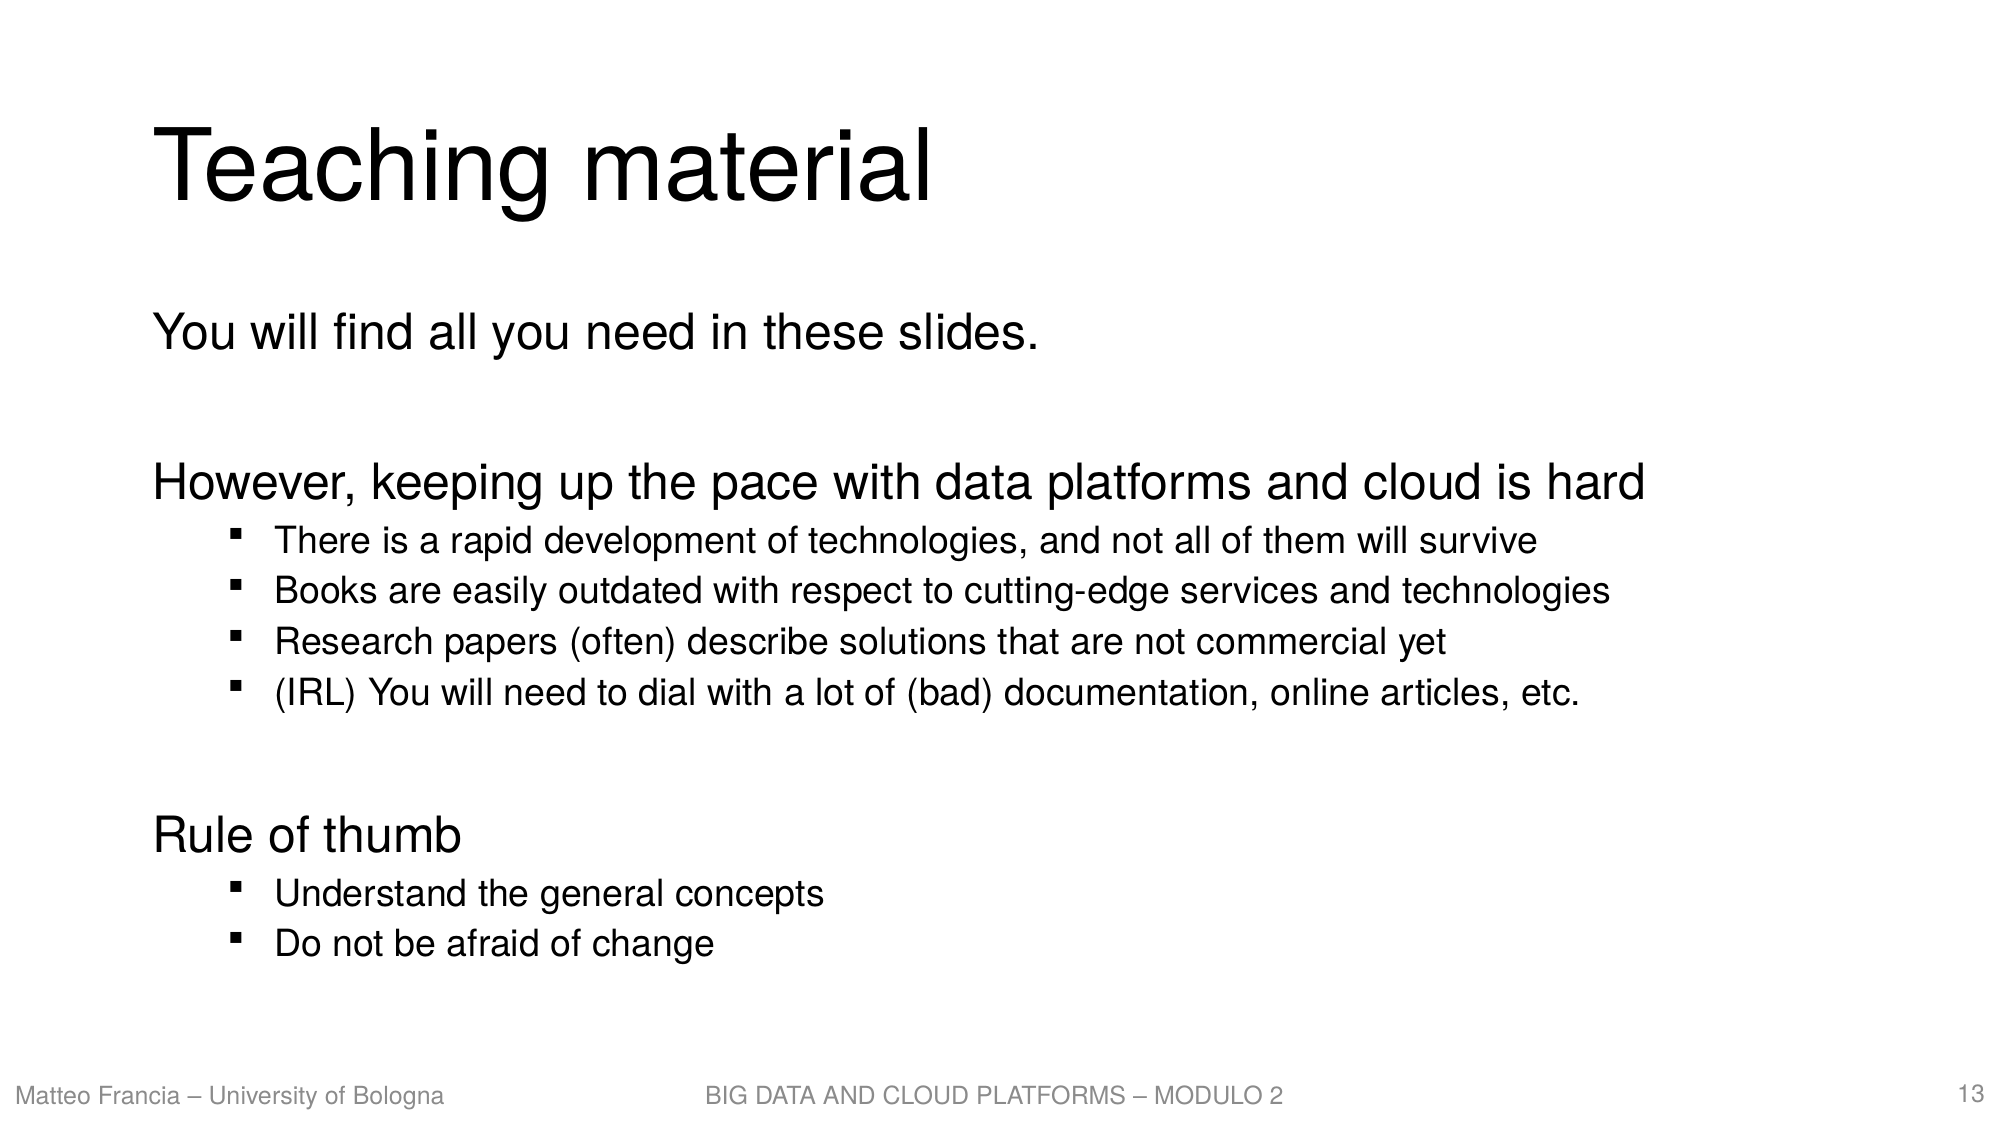

# Teaching material
You will find all you need in these slides.

However, keeping up the pace with data platforms and cloud is hard
There is a rapid development of technologies, and not all of them will survive
Books are easily outdated with respect to cutting-edge services and technologies
Research papers (often) describe solutions that are not commercial yet
(IRL) You will need to dial with a lot of (bad) documentation, online articles, etc.

Rule of thumb
Understand the general concepts
Do not be afraid of change

13
Matteo Francia – University of Bologna